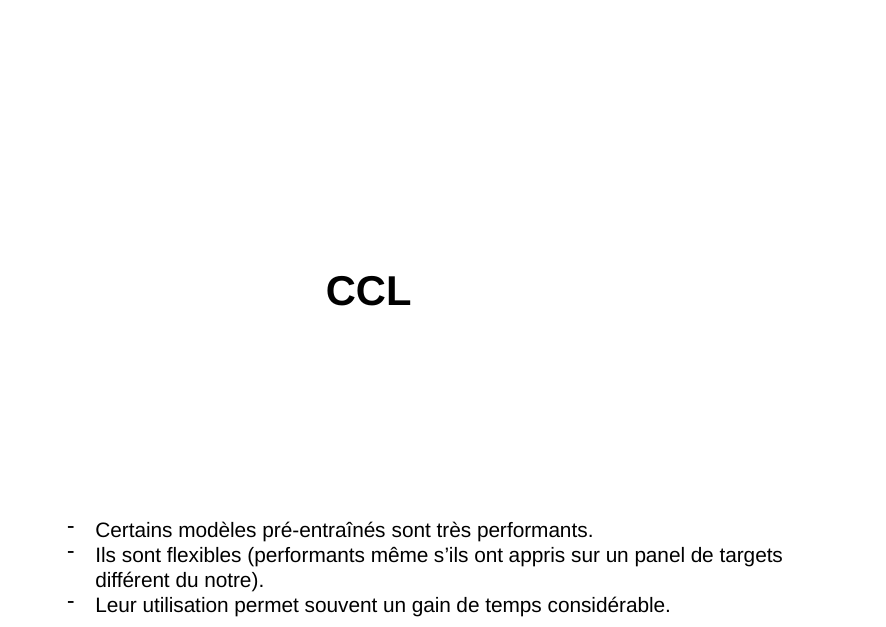

CCL
Certains modèles pré-entraînés sont très performants.
Ils sont flexibles (performants même s’ils ont appris sur un panel de targets différent du notre).
Leur utilisation permet souvent un gain de temps considérable.